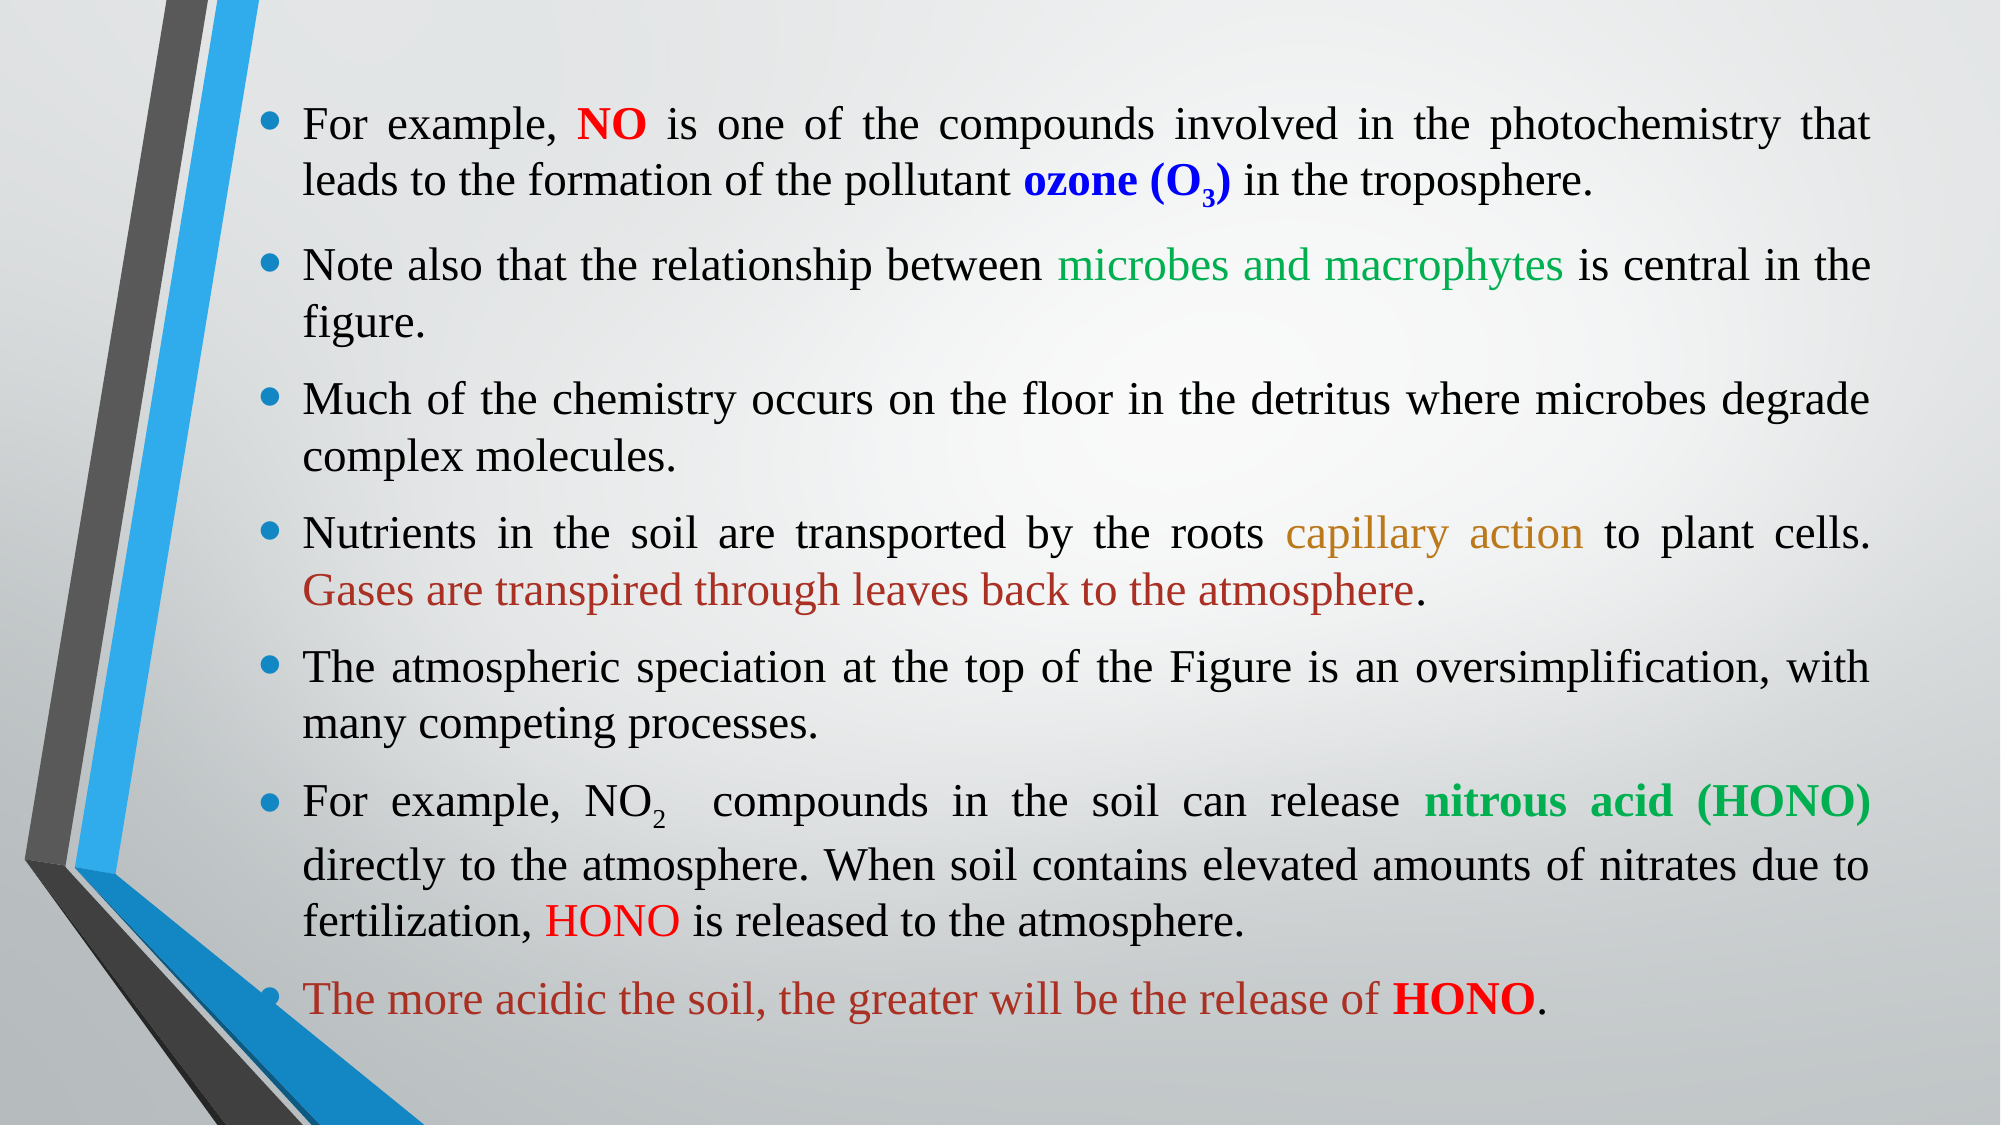

For example, NO is one of the compounds involved in the photochemistry that leads to the formation of the pollutant ozone (O3) in the troposphere.
Note also that the relationship between microbes and macrophytes is central in the figure.
Much of the chemistry occurs on the floor in the detritus where microbes degrade complex molecules.
Nutrients in the soil are transported by the roots capillary action to plant cells. Gases are transpired through leaves back to the atmosphere.
The atmospheric speciation at the top of the Figure is an oversimplification, with many competing processes.
For example, NO2  compounds in the soil can release nitrous acid (HONO) directly to the atmosphere. When soil contains elevated amounts of nitrates due to fertilization, HONO is released to the atmosphere.
The more acidic the soil, the greater will be the release of HONO.